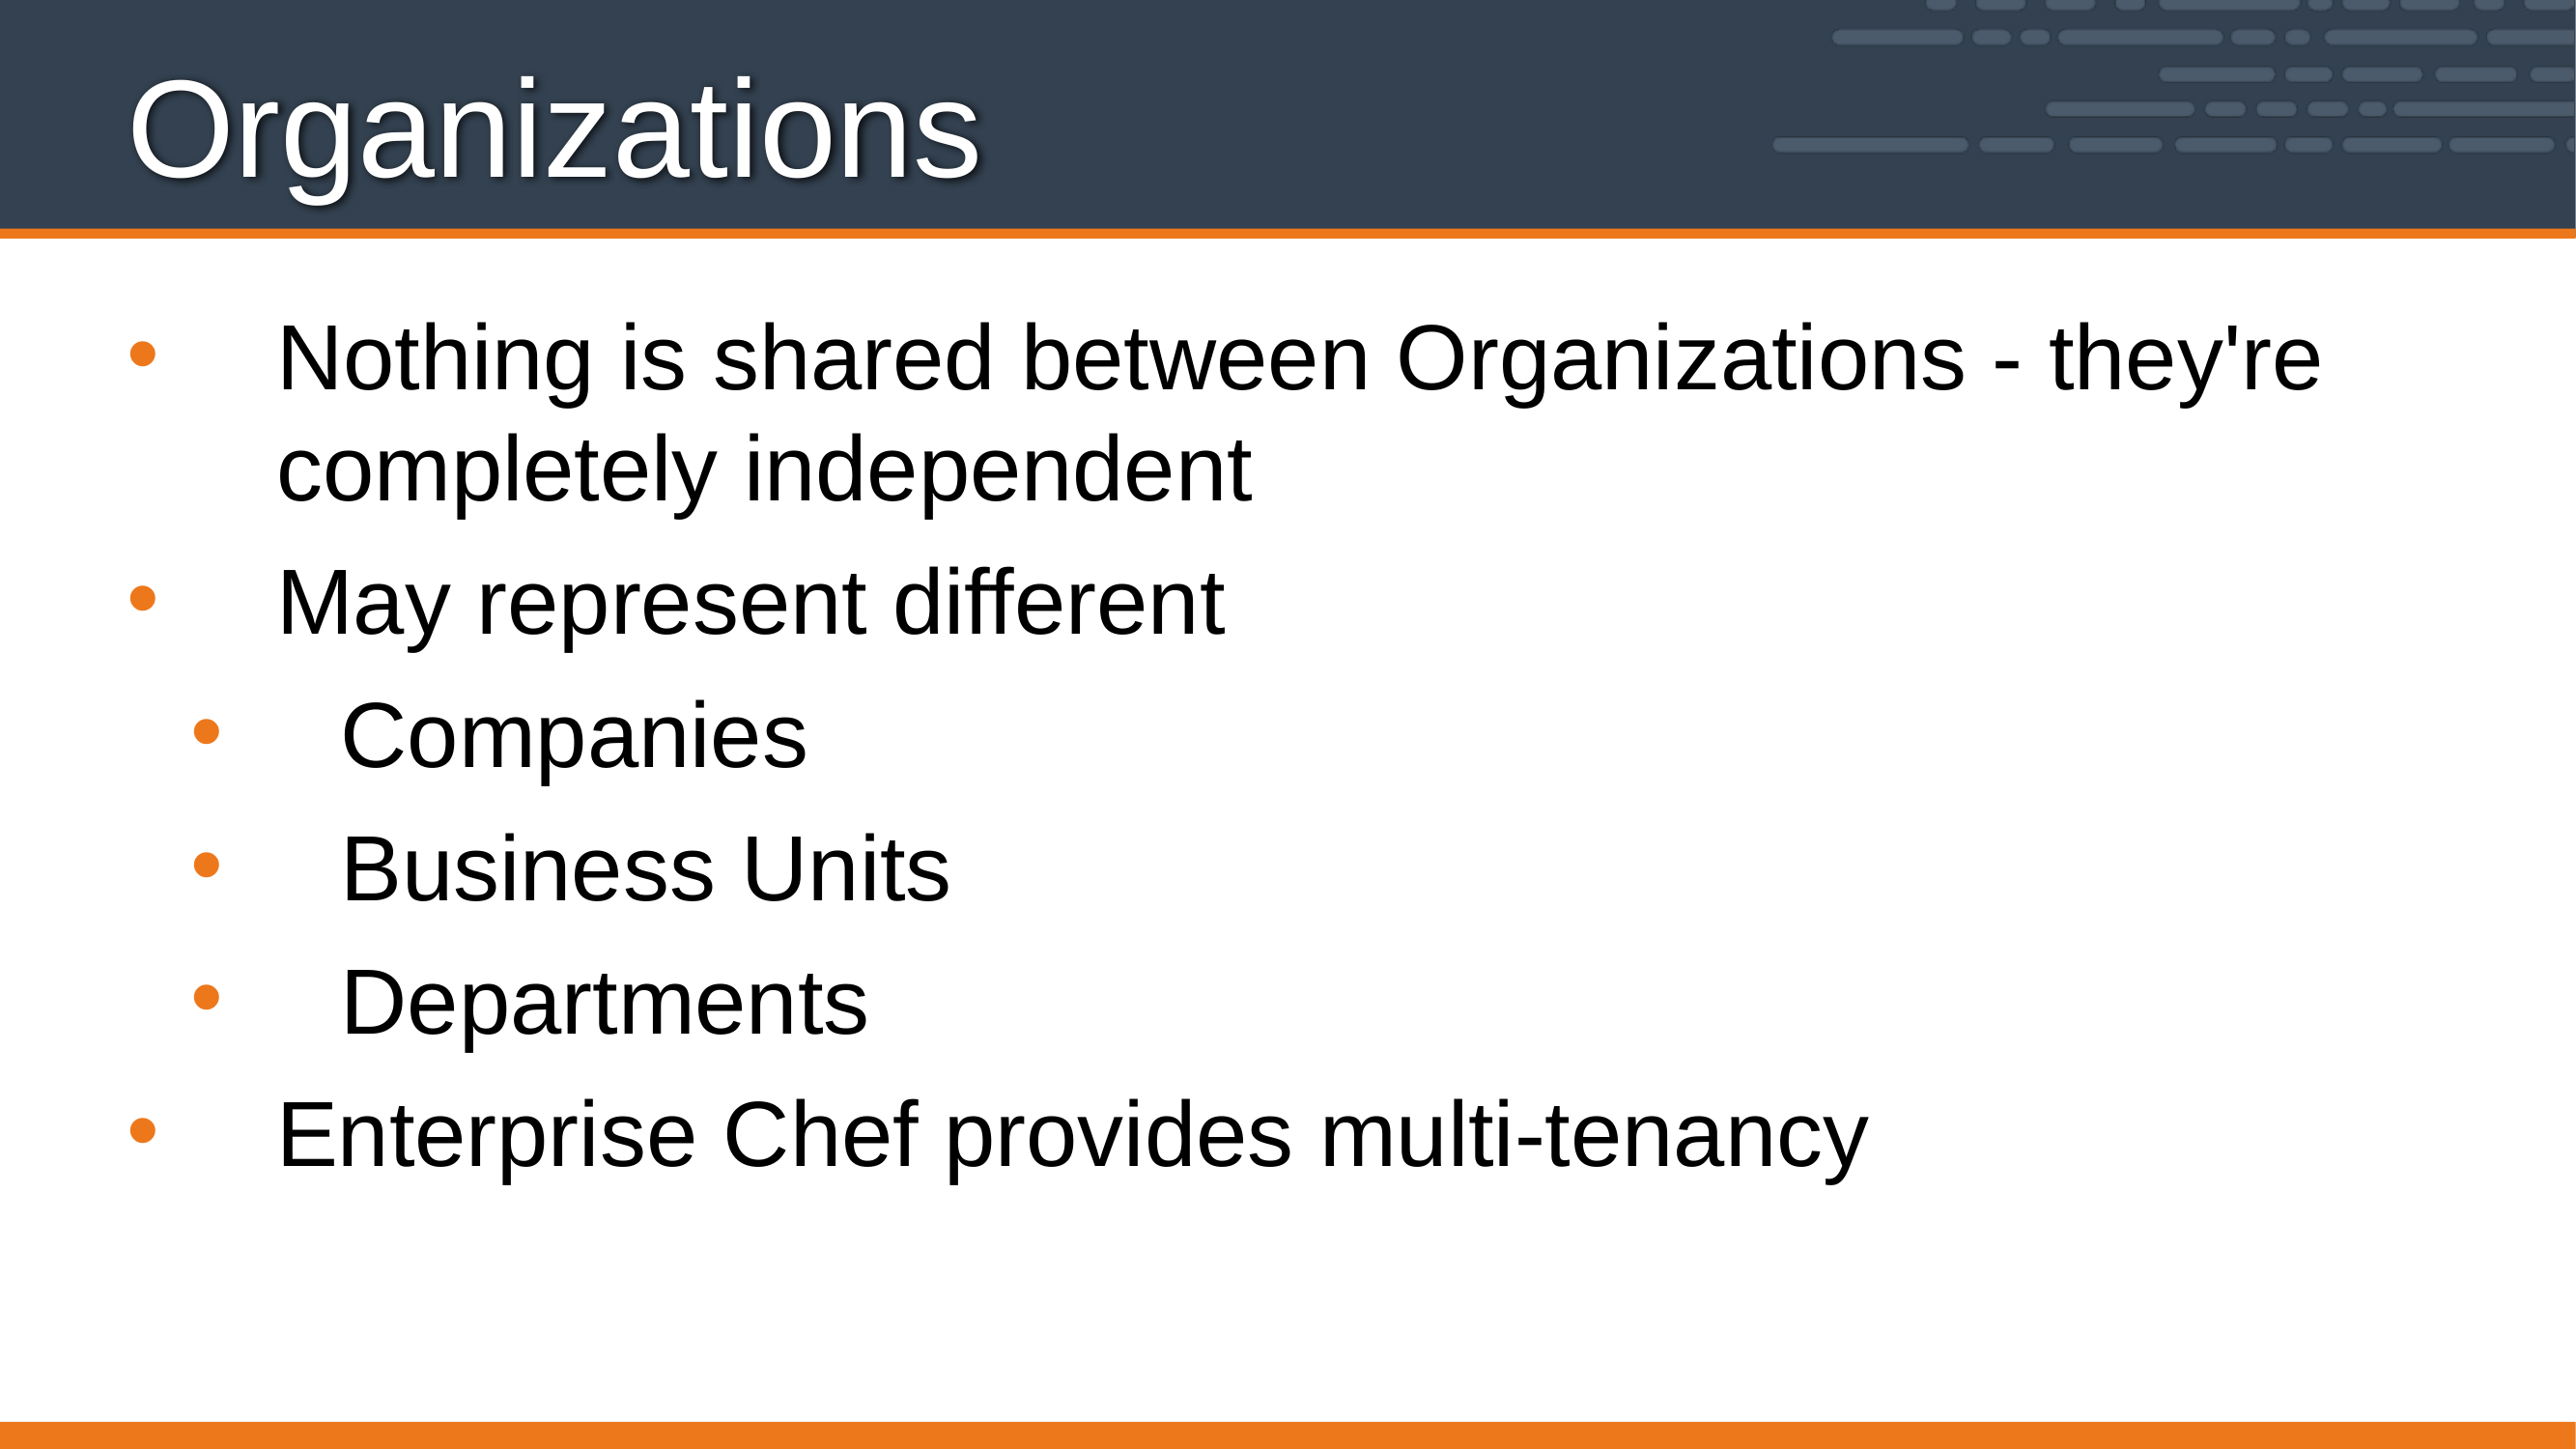

# Organizations
Nothing is shared between Organizations - they're completely independent
May represent different
Companies
Business Units
Departments
Enterprise Chef provides multi-tenancy